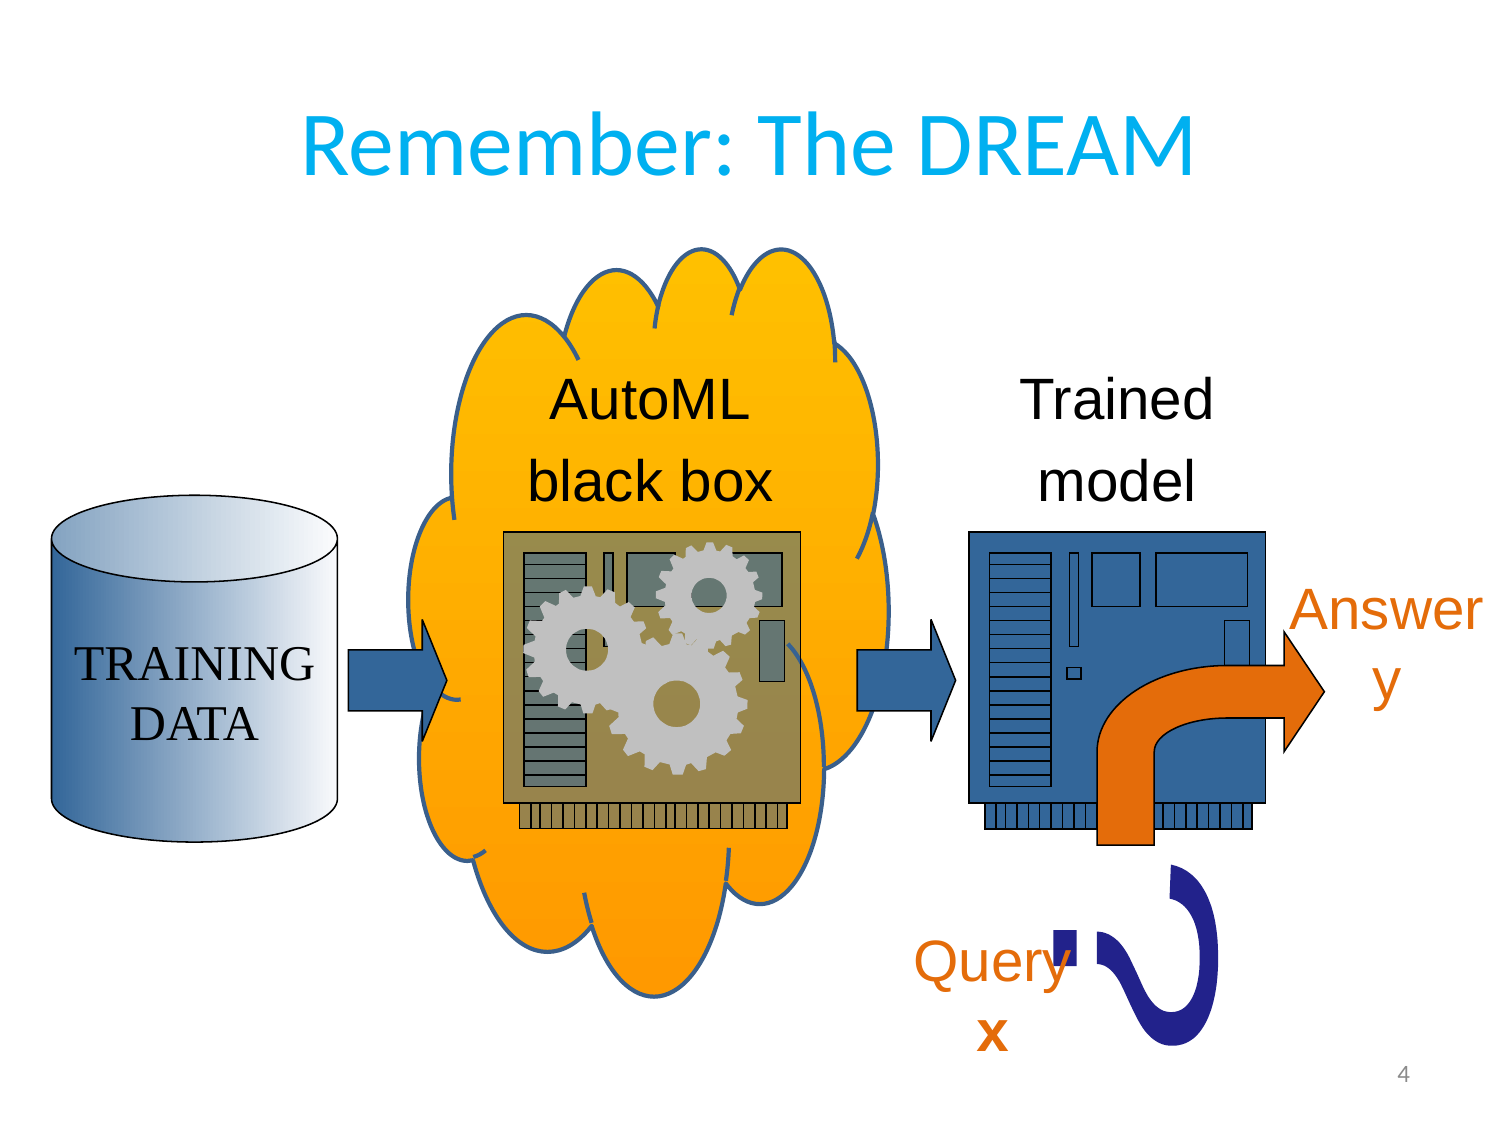

# Remember: The DREAM

AutoML
black box

Trained
model

TRAINING
DATA
Answer y

Query x
?

4